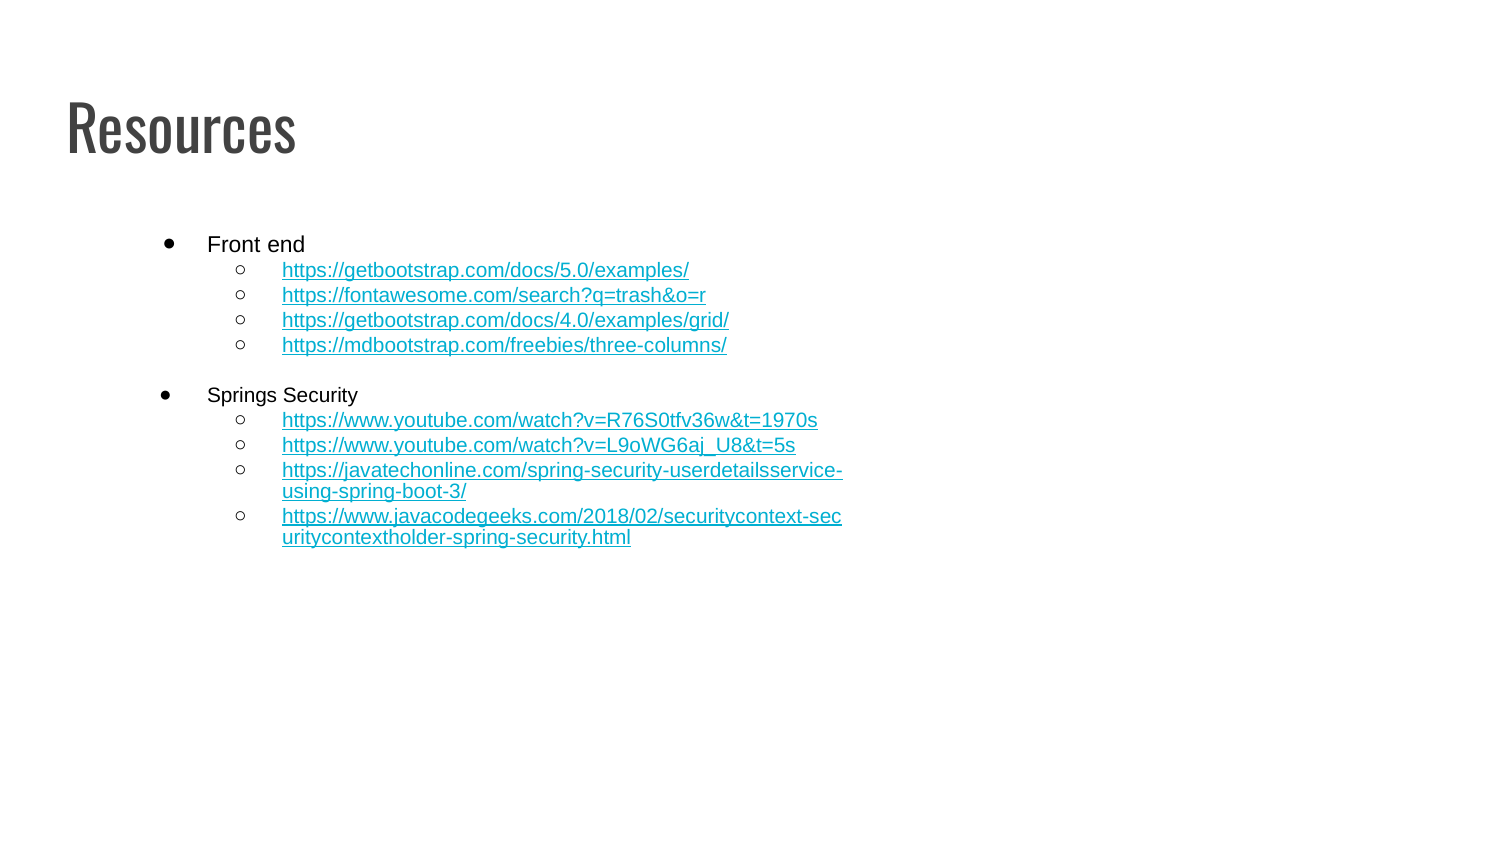

# Resources
Front end
https://getbootstrap.com/docs/5.0/examples/
https://fontawesome.com/search?q=trash&o=r
https://getbootstrap.com/docs/4.0/examples/grid/
https://mdbootstrap.com/freebies/three-columns/

Springs Security
https://www.youtube.com/watch?v=R76S0tfv36w&t=1970s
https://www.youtube.com/watch?v=L9oWG6aj_U8&t=5s
https://javatechonline.com/spring-security-userdetailsservice-using-spring-boot-3/
https://www.javacodegeeks.com/2018/02/securitycontext-securitycontextholder-spring-security.html